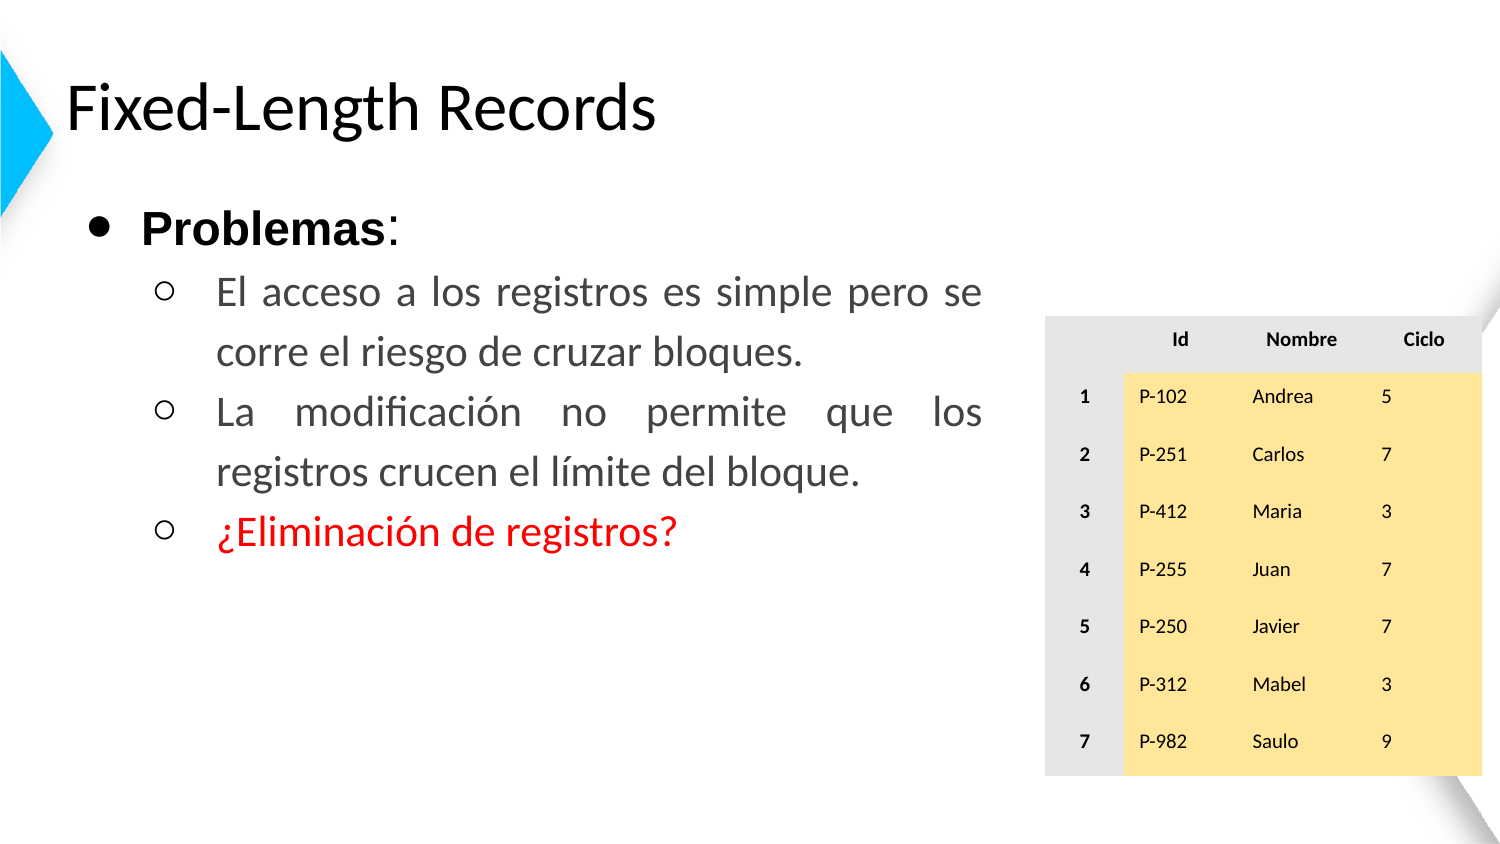

# Fixed-Length Records

Problemas:
El acceso a los registros es simple pero se corre el riesgo de cruzar bloques.
La modificación no permite que los registros crucen el límite del bloque.
¿Eliminación de registros?
|  | Id | Nombre | Ciclo |
| --- | --- | --- | --- |
| 1 | P-102 | Andrea | 5 |
| 2 | P-251 | Carlos | 7 |
| 3 | P-412 | Maria | 3 |
| 4 | P-255 | Juan | 7 |
| 5 | P-250 | Javier | 7 |
| 6 | P-312 | Mabel | 3 |
| 7 | P-982 | Saulo | 9 |